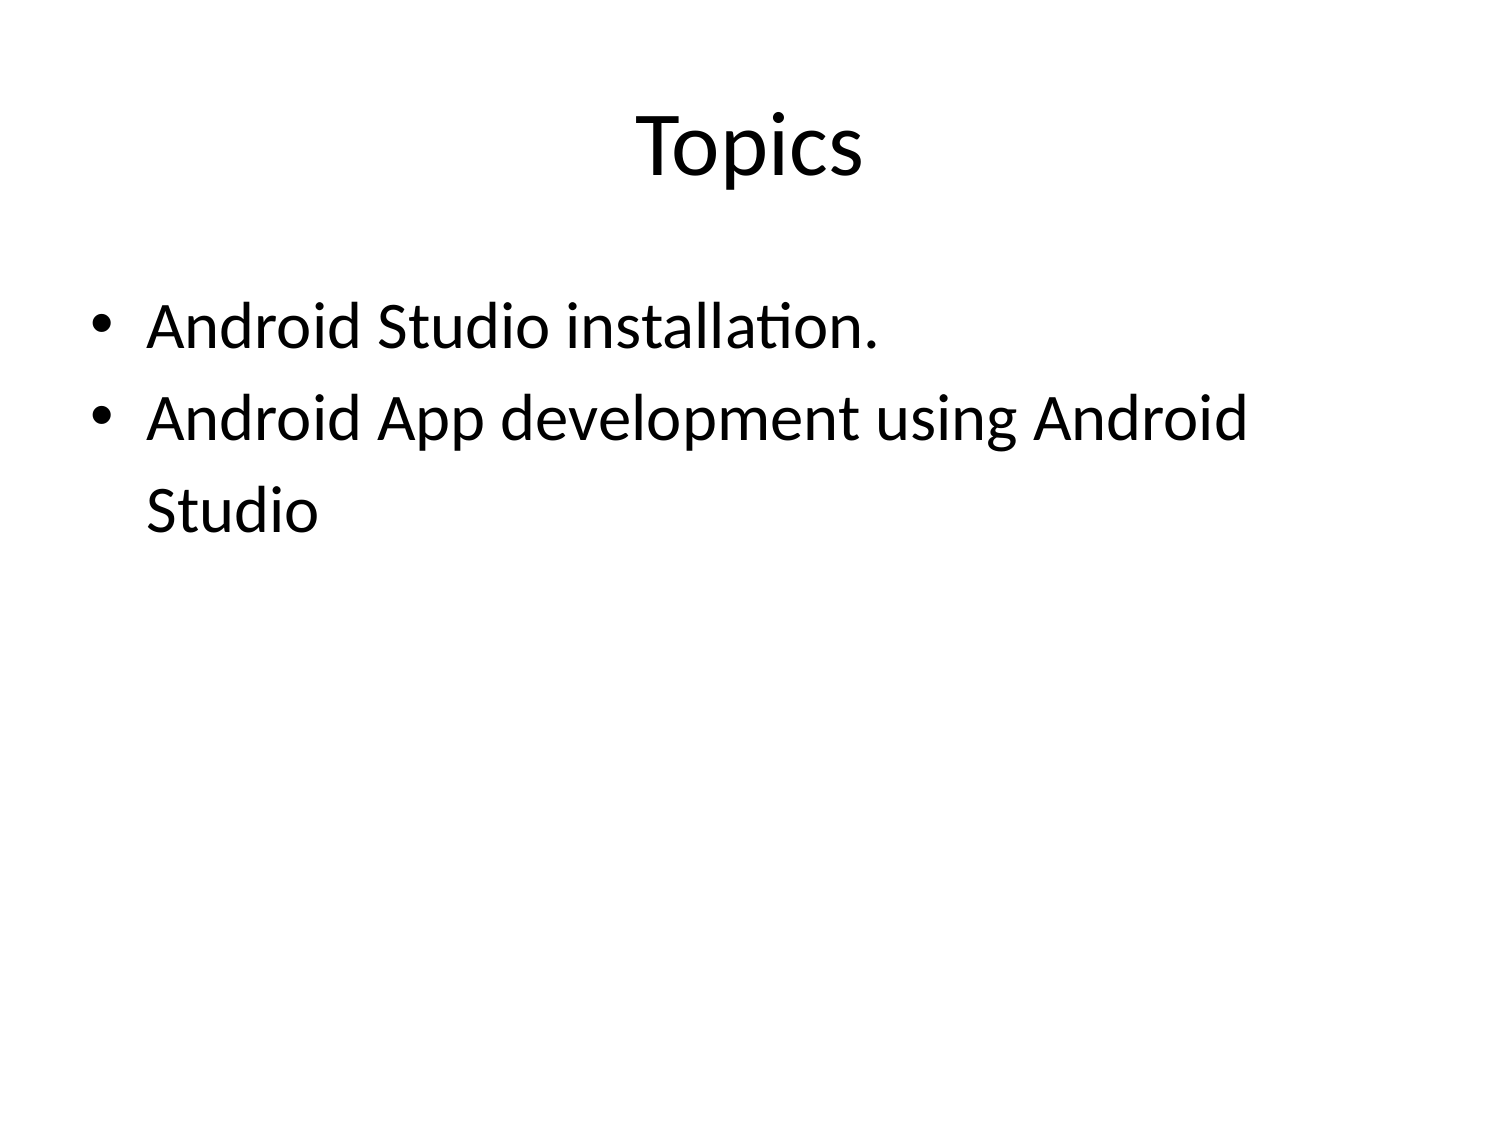

# Topics
Android Studio installation.
Android App development using Android Studio